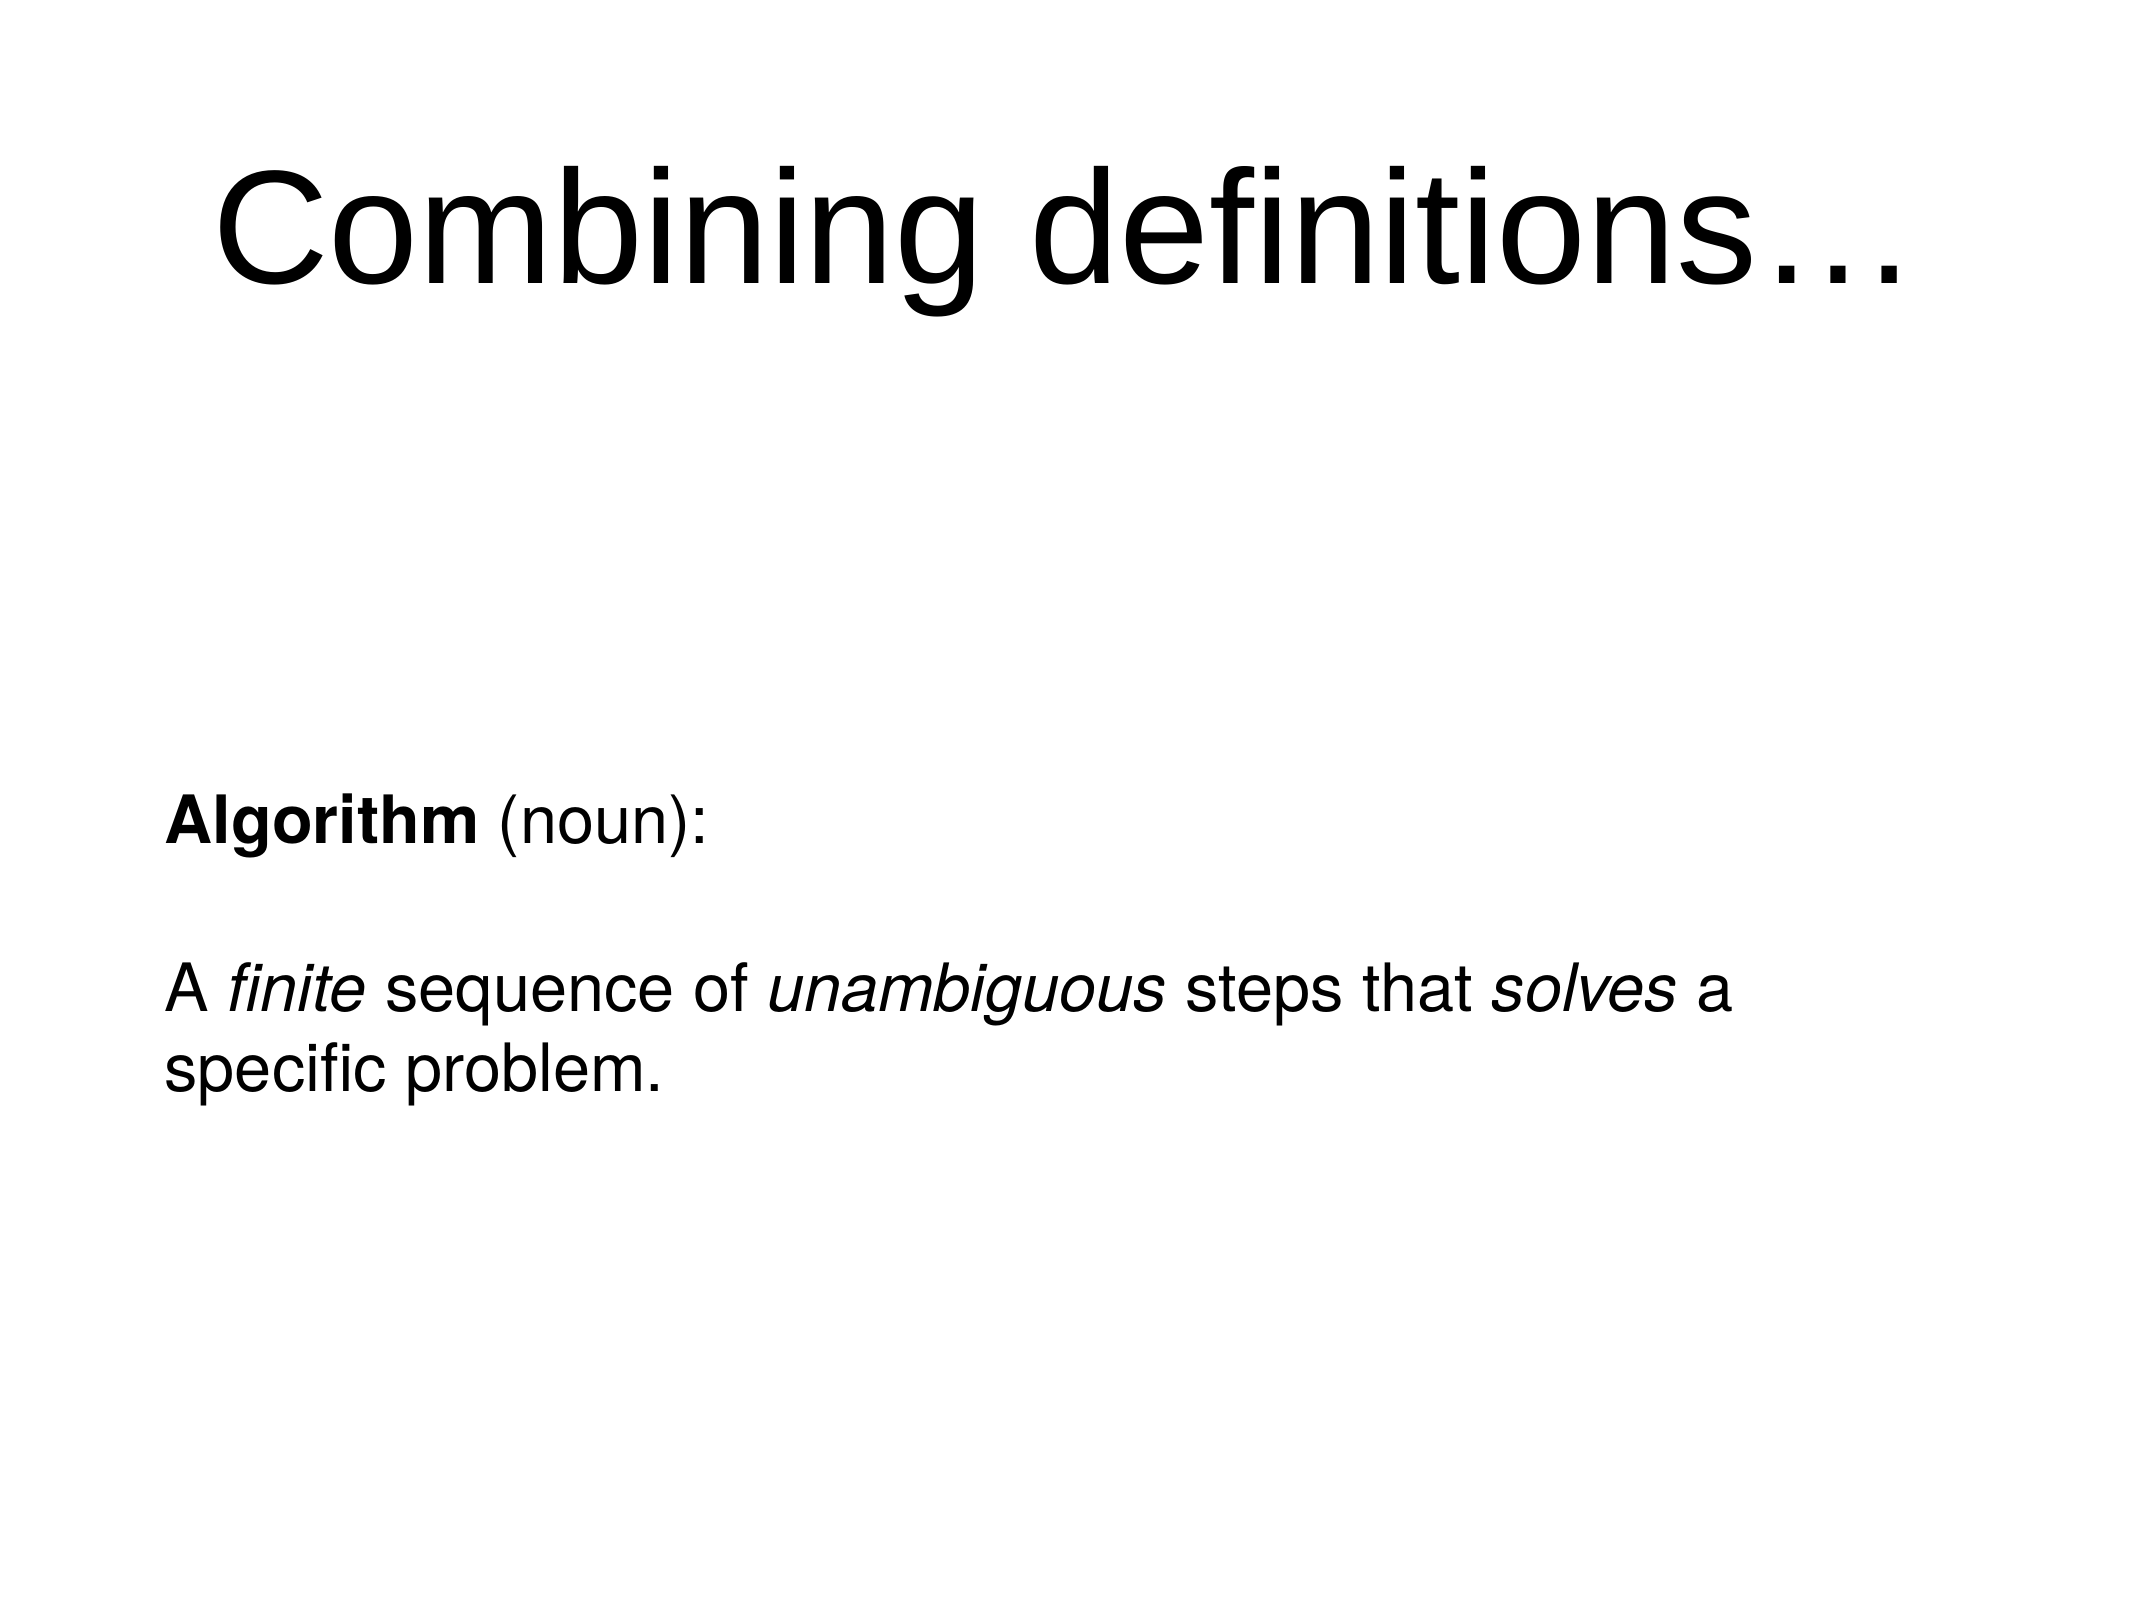

# Combining definitions…
Algorithm (noun):
A finite sequence of unambiguous steps that solves a specific problem.